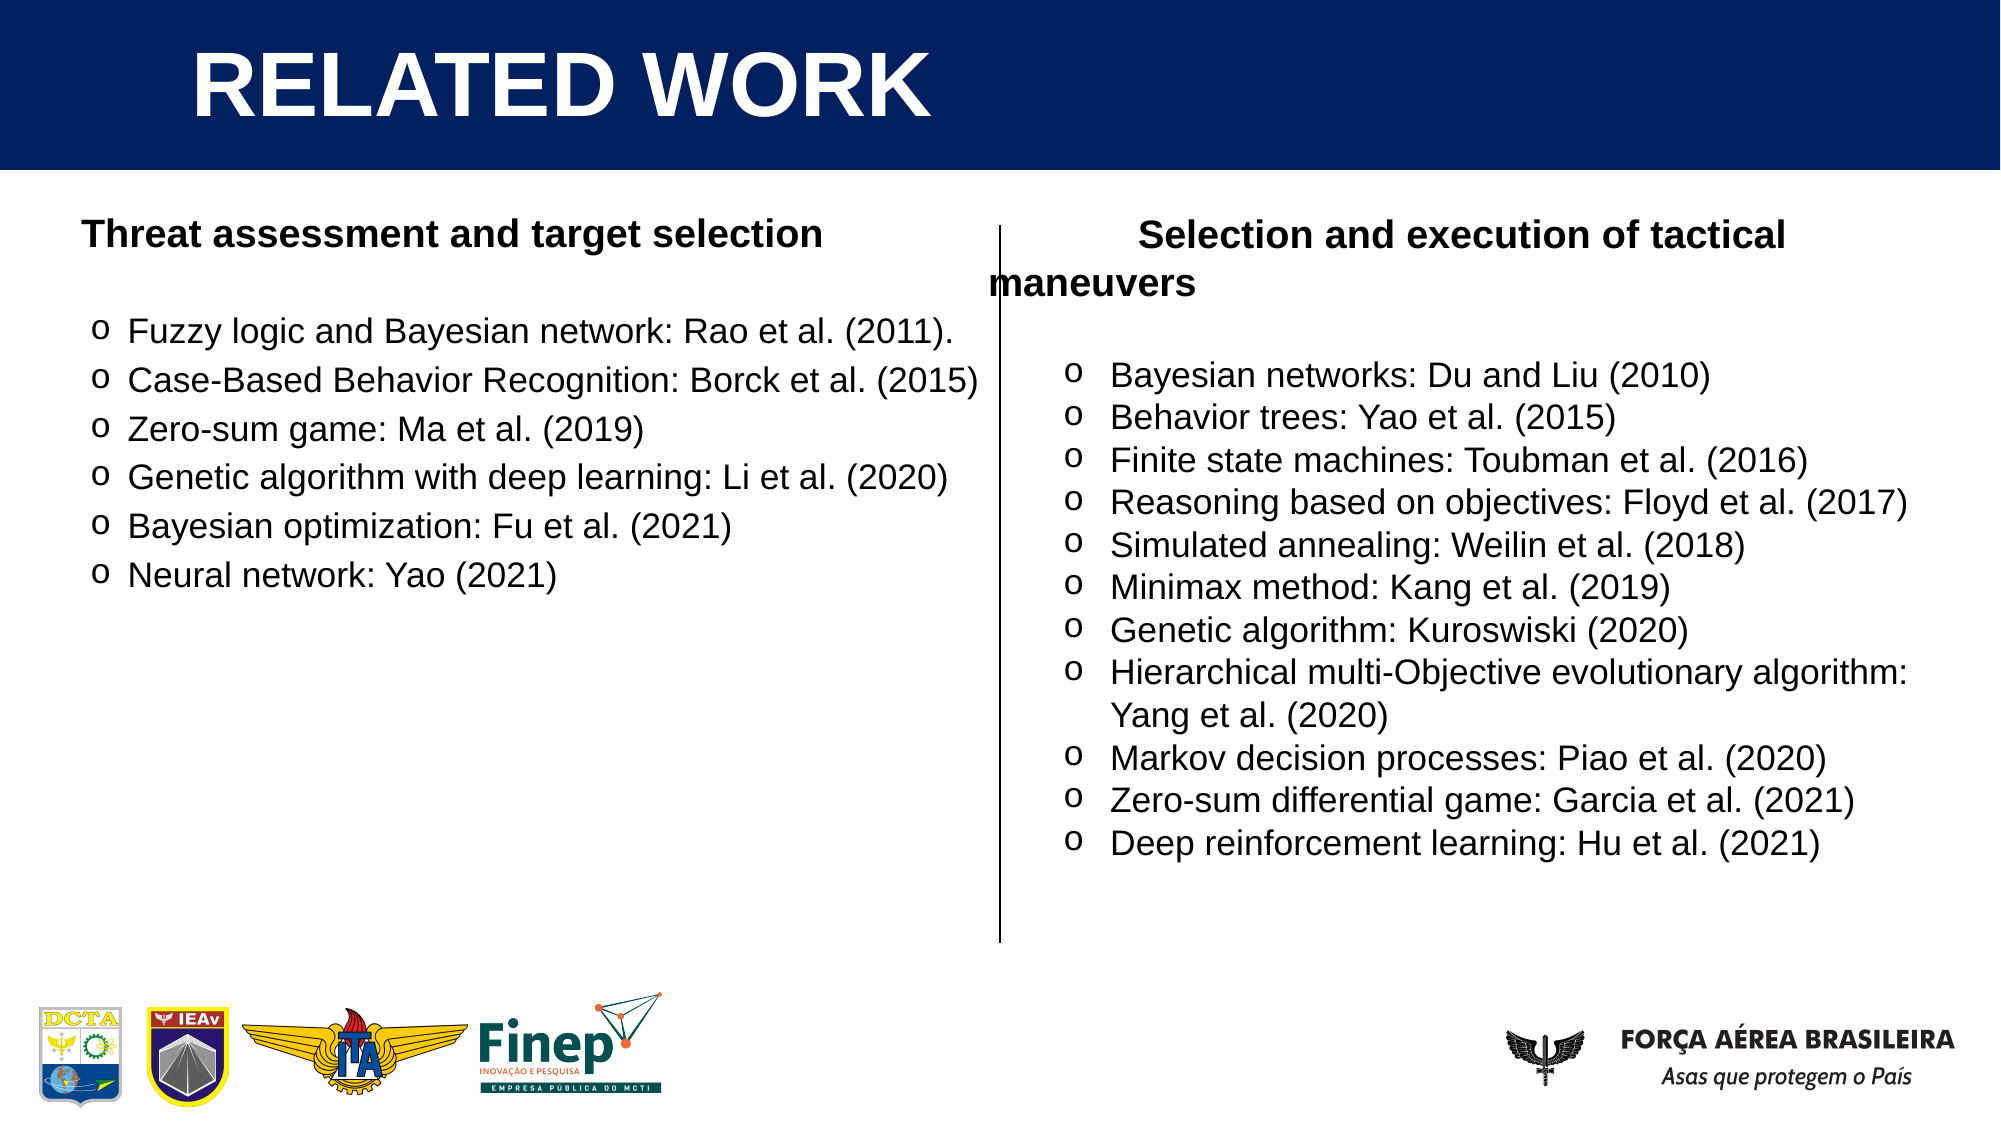

# RELATED WORK
	Selection and execution of tactical maneuvers

Bayesian networks: Du and Liu (2010)
Behavior trees: Yao et al. (2015)
Finite state machines: Toubman et al. (2016)
Reasoning based on objectives: Floyd et al. (2017)
Simulated annealing: Weilin et al. (2018)
Minimax method: Kang et al. (2019)
Genetic algorithm: Kuroswiski (2020)
Hierarchical multi-Objective evolutionary algorithm: Yang et al. (2020)
Markov decision processes: Piao et al. (2020)
Zero-sum differential game: Garcia et al. (2021)
Deep reinforcement learning: Hu et al. (2021)

      Threat assessment and target selection
Fuzzy logic and Bayesian network: Rao et al. (2011).
Case-Based Behavior Recognition: Borck et al. (2015)
Zero-sum game: Ma et al. (2019)
Genetic algorithm with deep learning: Li et al. (2020)
Bayesian optimization: Fu et al. (2021)
Neural network: Yao (2021)